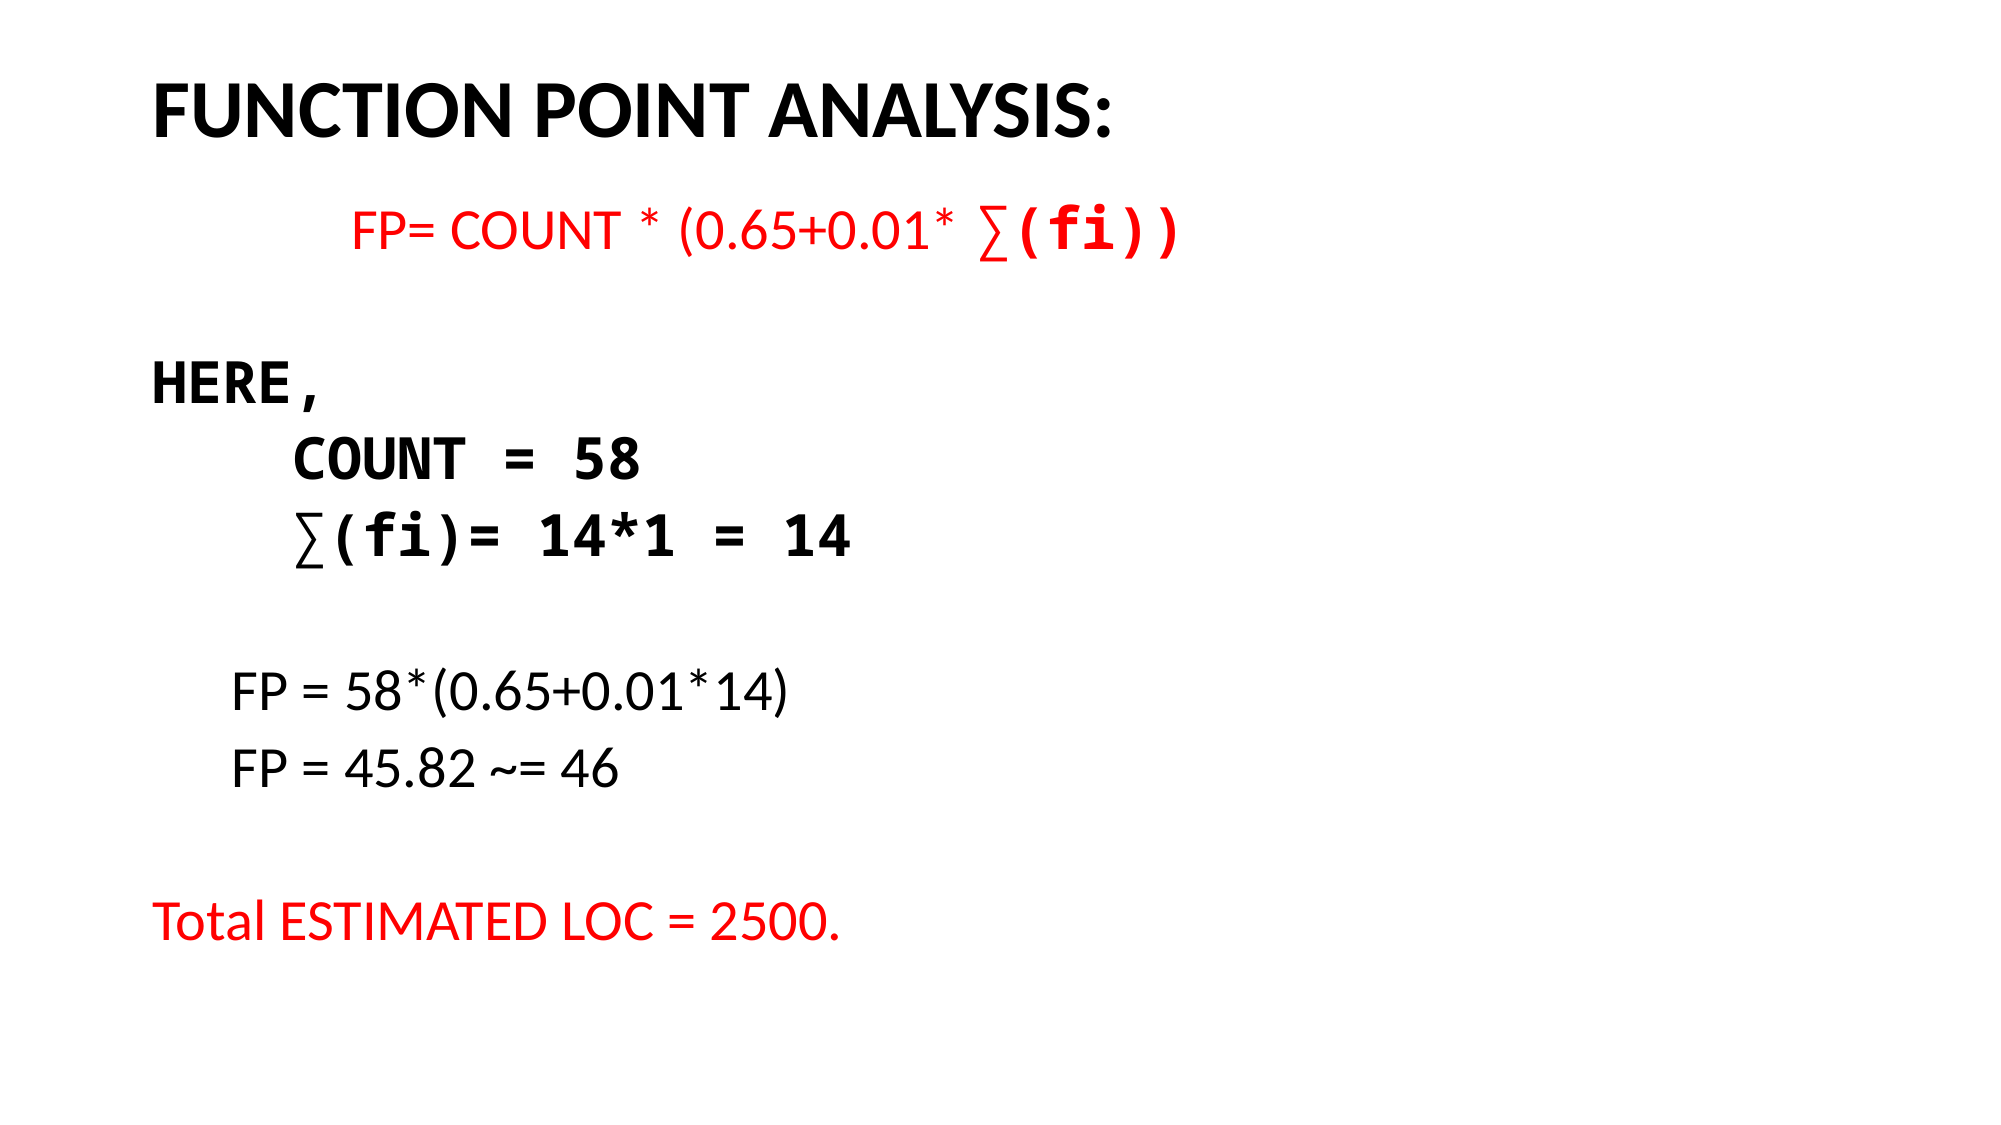

# FUNCTION POINT ANALYSIS:
               FP= COUNT * (0.65+0.01* ∑(fi))

HERE,
    COUNT = 58
    ∑(fi)= 14*1 = 14

      FP = 58*(0.65+0.01*14)
      FP = 45.82 ~= 46

Total ESTIMATED LOC = 2500.